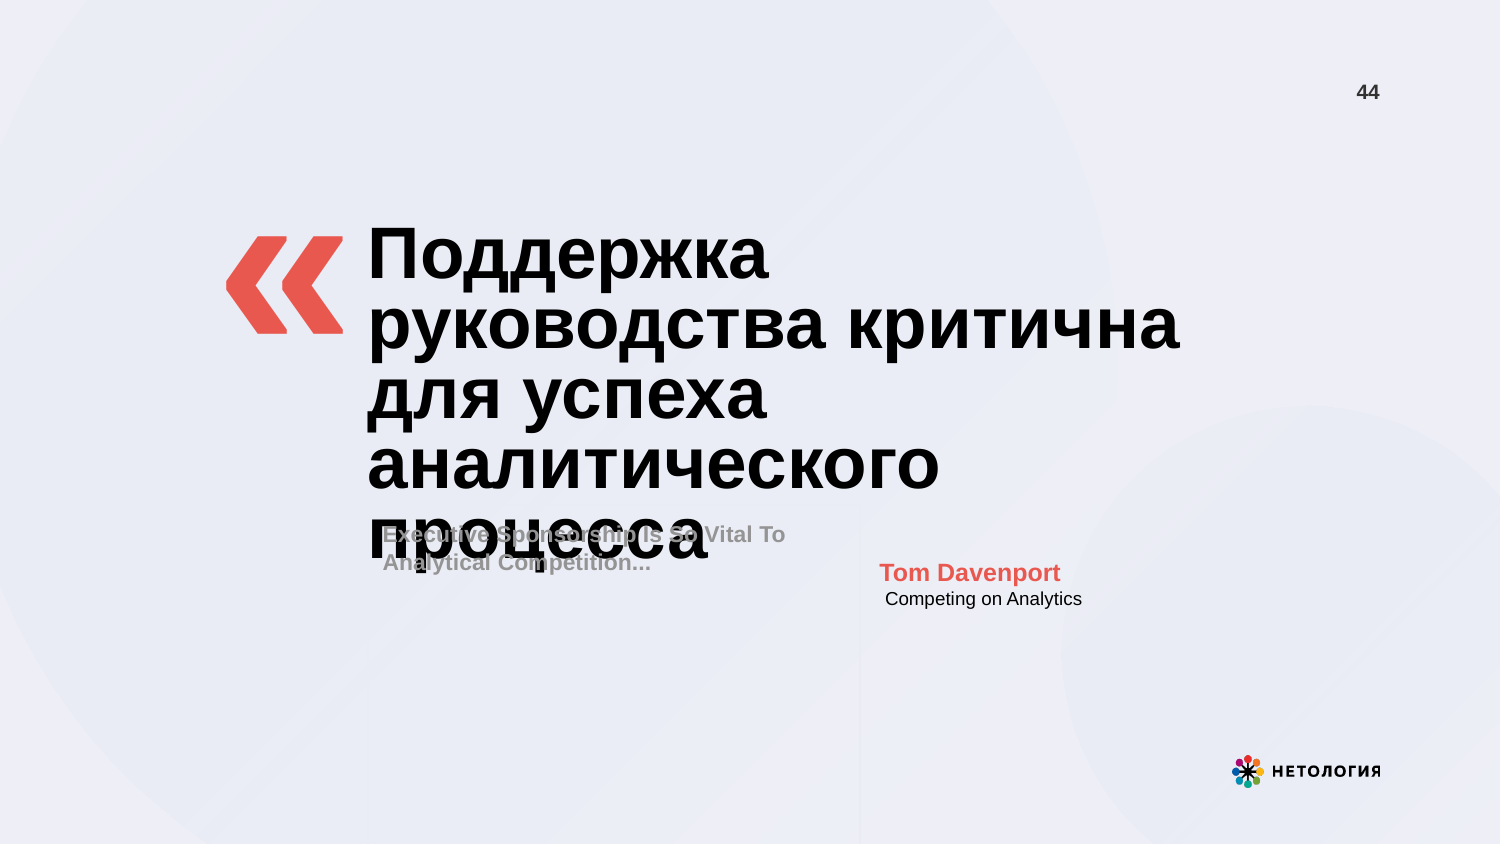

44
«
Поддержка руководства критична для успеха аналитического процесса
Executive Sponsorship Is So Vital To Analytical Competition...
Tom Davenport
Competing on Analytics